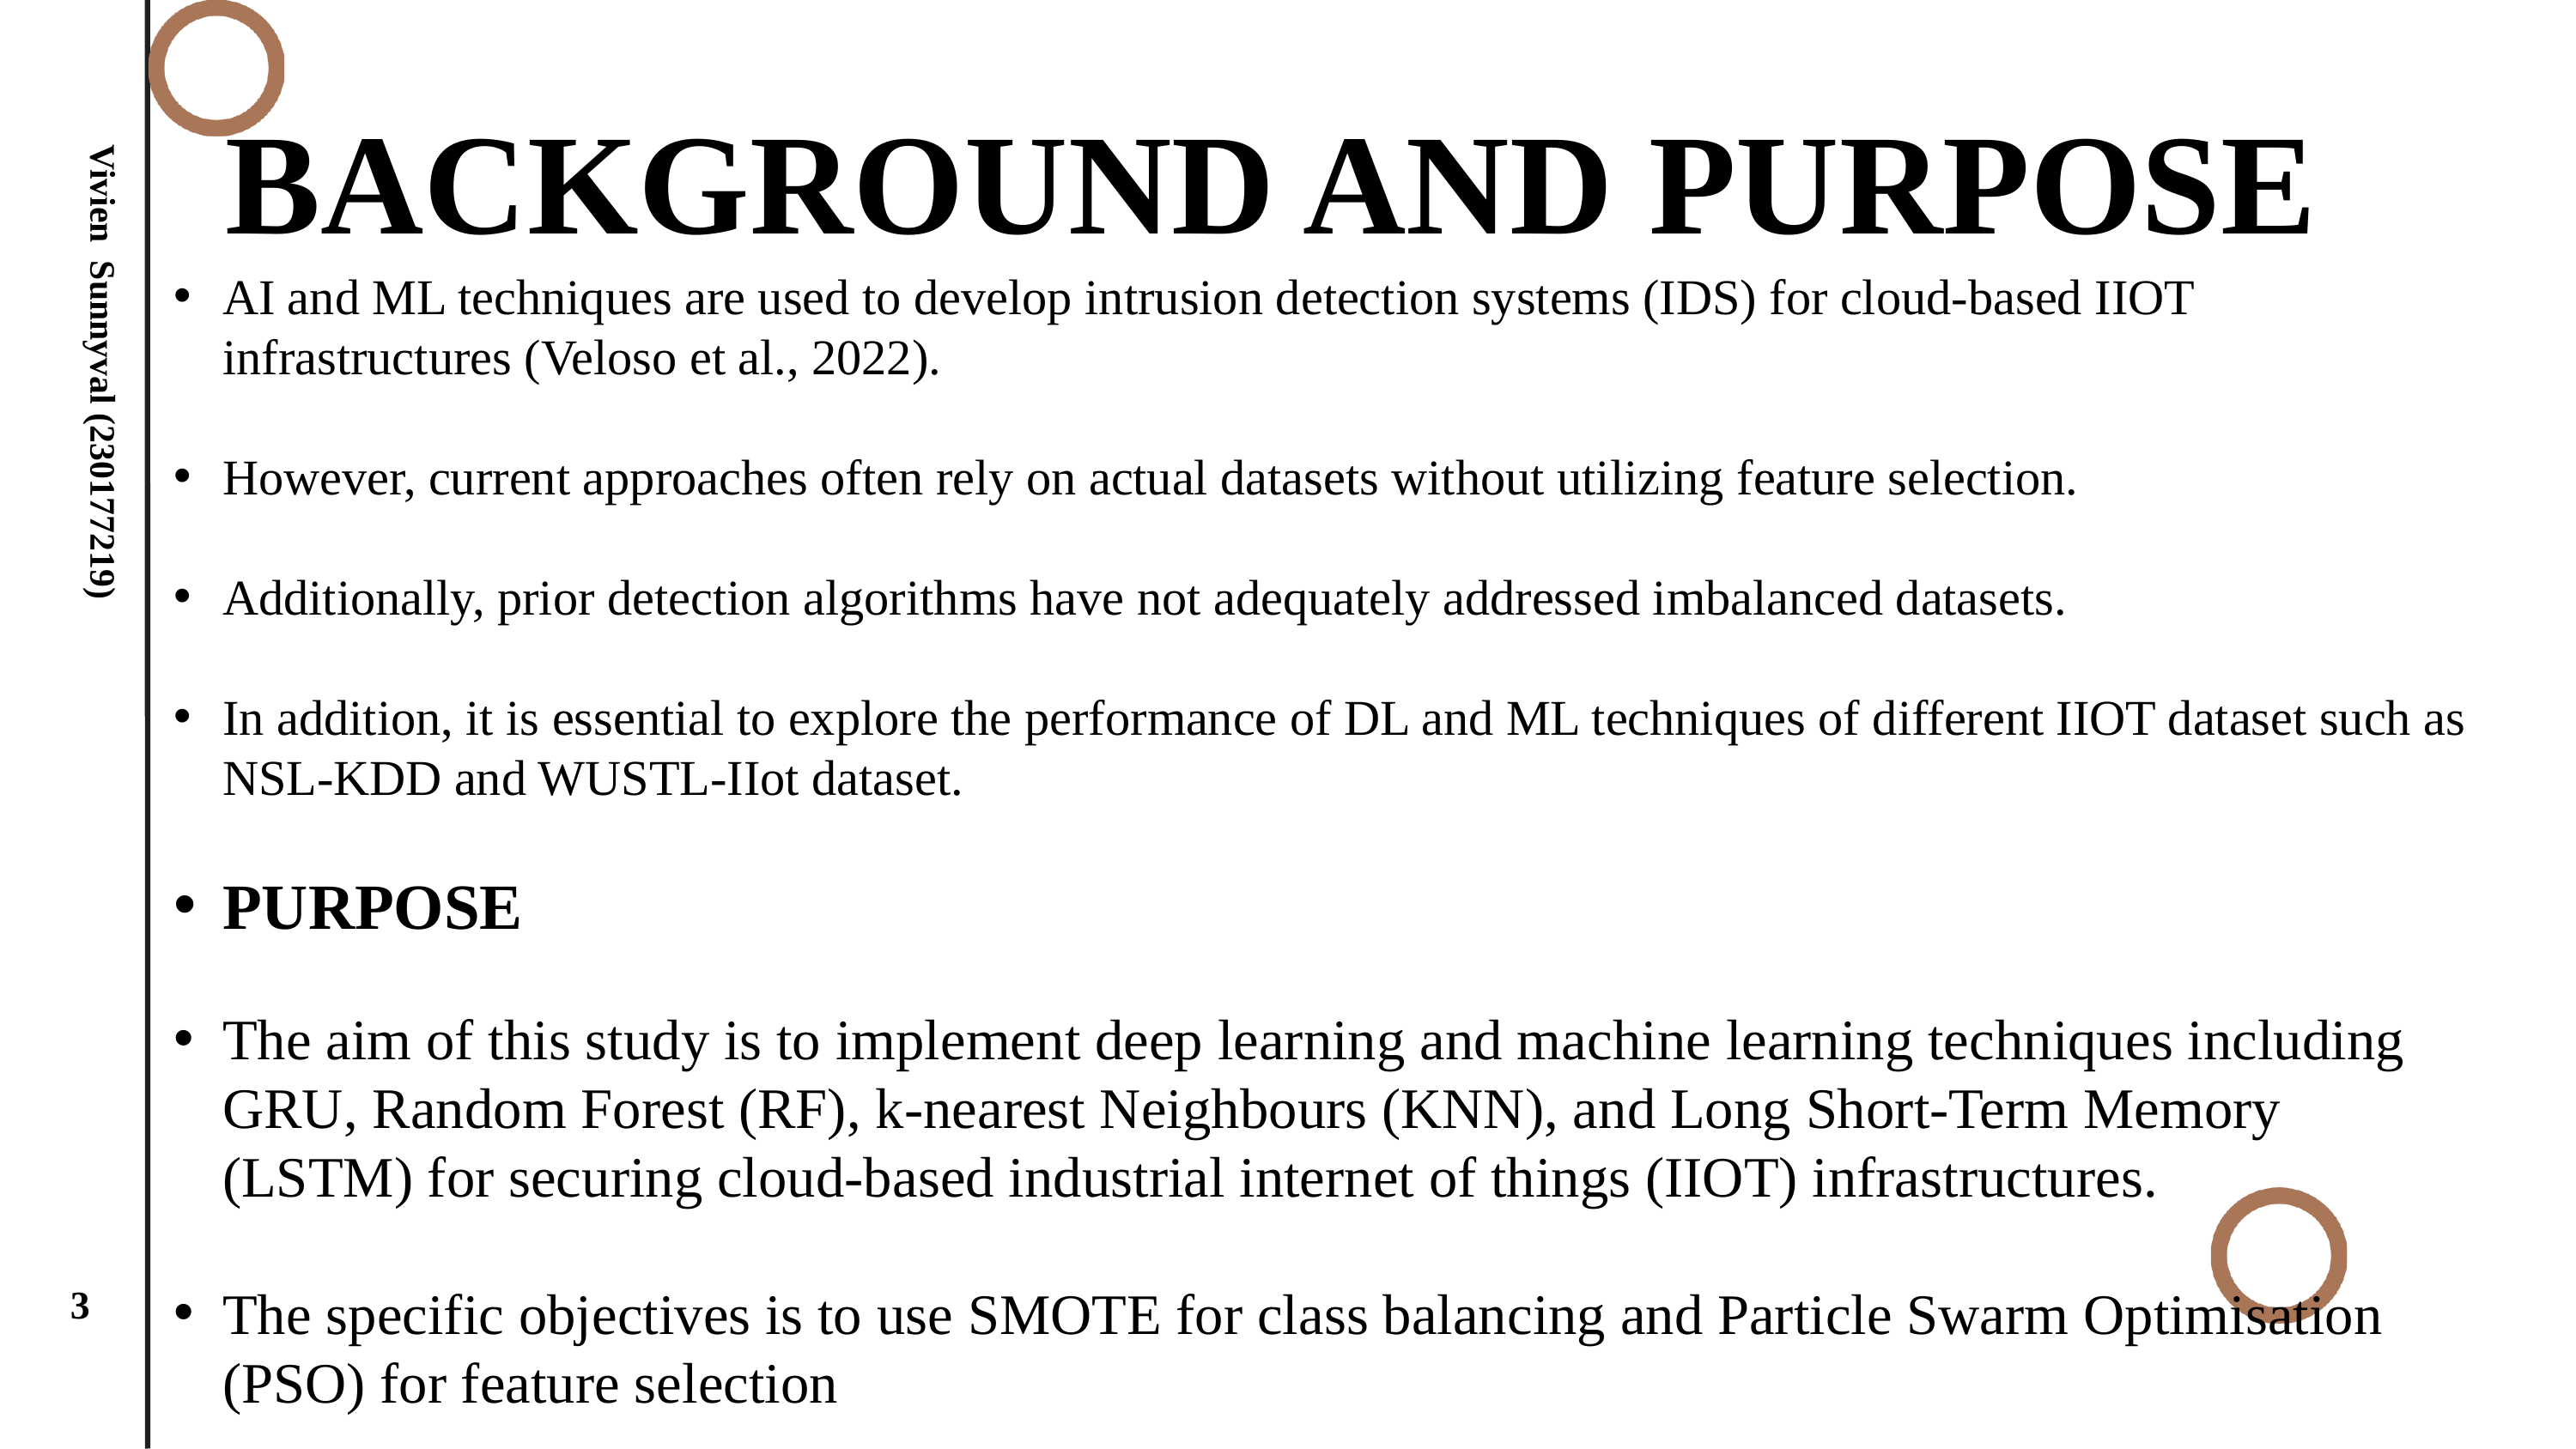

BACKGROUND AND PURPOSE
AI and ML techniques are used to develop intrusion detection systems (IDS) for cloud-based IIOT infrastructures (Veloso et al., 2022).

However, current approaches often rely on actual datasets without utilizing feature selection.

Additionally, prior detection algorithms have not adequately addressed imbalanced datasets.

In addition, it is essential to explore the performance of DL and ML techniques of different IIOT dataset such as NSL-KDD and WUSTL-IIot dataset.

PURPOSE

The aim of this study is to implement deep learning and machine learning techniques including GRU, Random Forest (RF), k-nearest Neighbours (KNN), and Long Short-Term Memory (LSTM) for securing cloud-based industrial internet of things (IIOT) infrastructures.

The specific objectives is to use SMOTE for class balancing and Particle Swarm Optimisation (PSO) for feature selection

Vivien  Sunnyval (230177219)

3